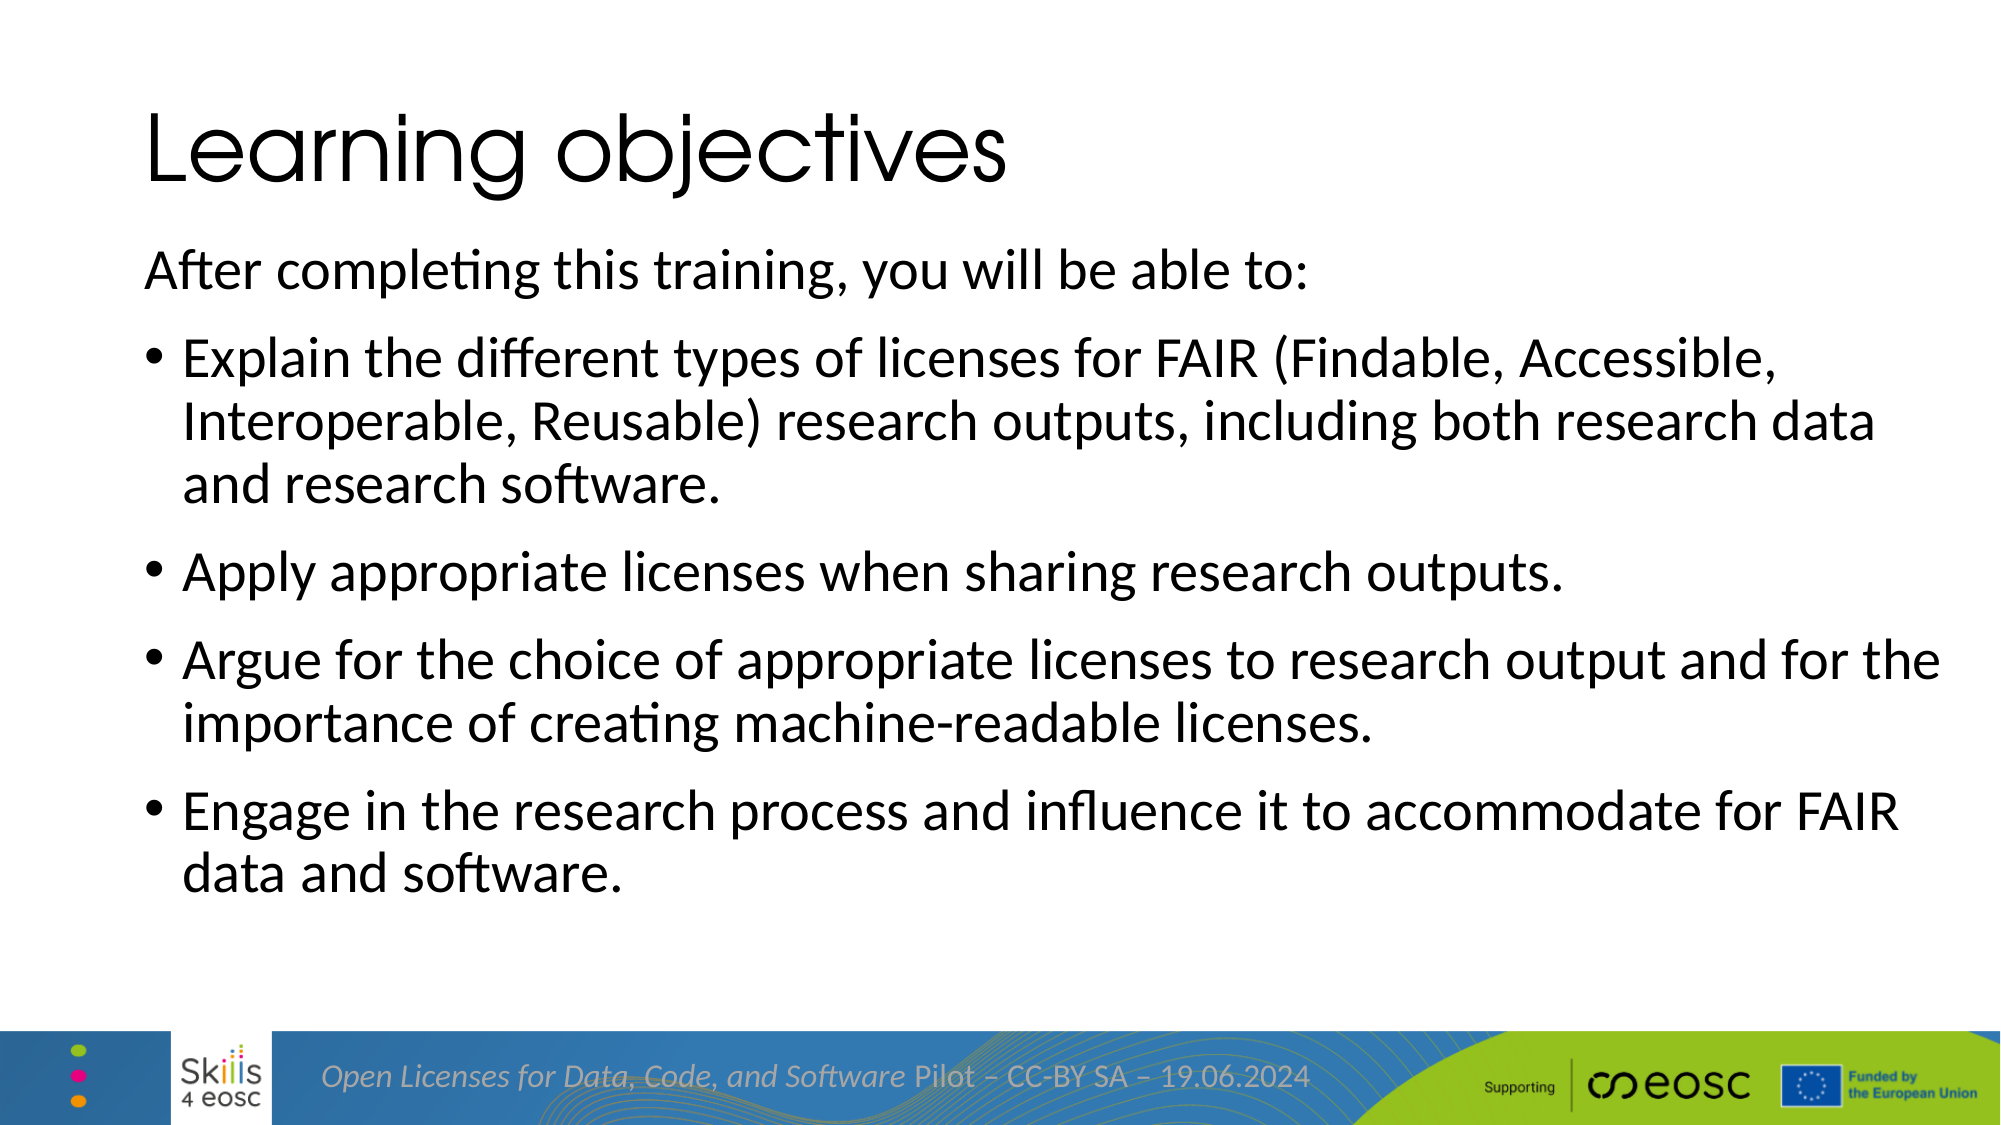

# Learning objectives
After completing this training, you will be able to:
Explain the different types of licenses for FAIR (Findable, Accessible, Interoperable, Reusable) research outputs, including both research data and research software.
Apply appropriate licenses when sharing research outputs.
Argue for the choice of appropriate licenses to research output and for the importance of creating machine-readable licenses.
Engage in the research process and influence it to accommodate for FAIR data and software.
Open Licenses for Data, Code, and Software Pilot – CC-BY SA – 19.06.2024